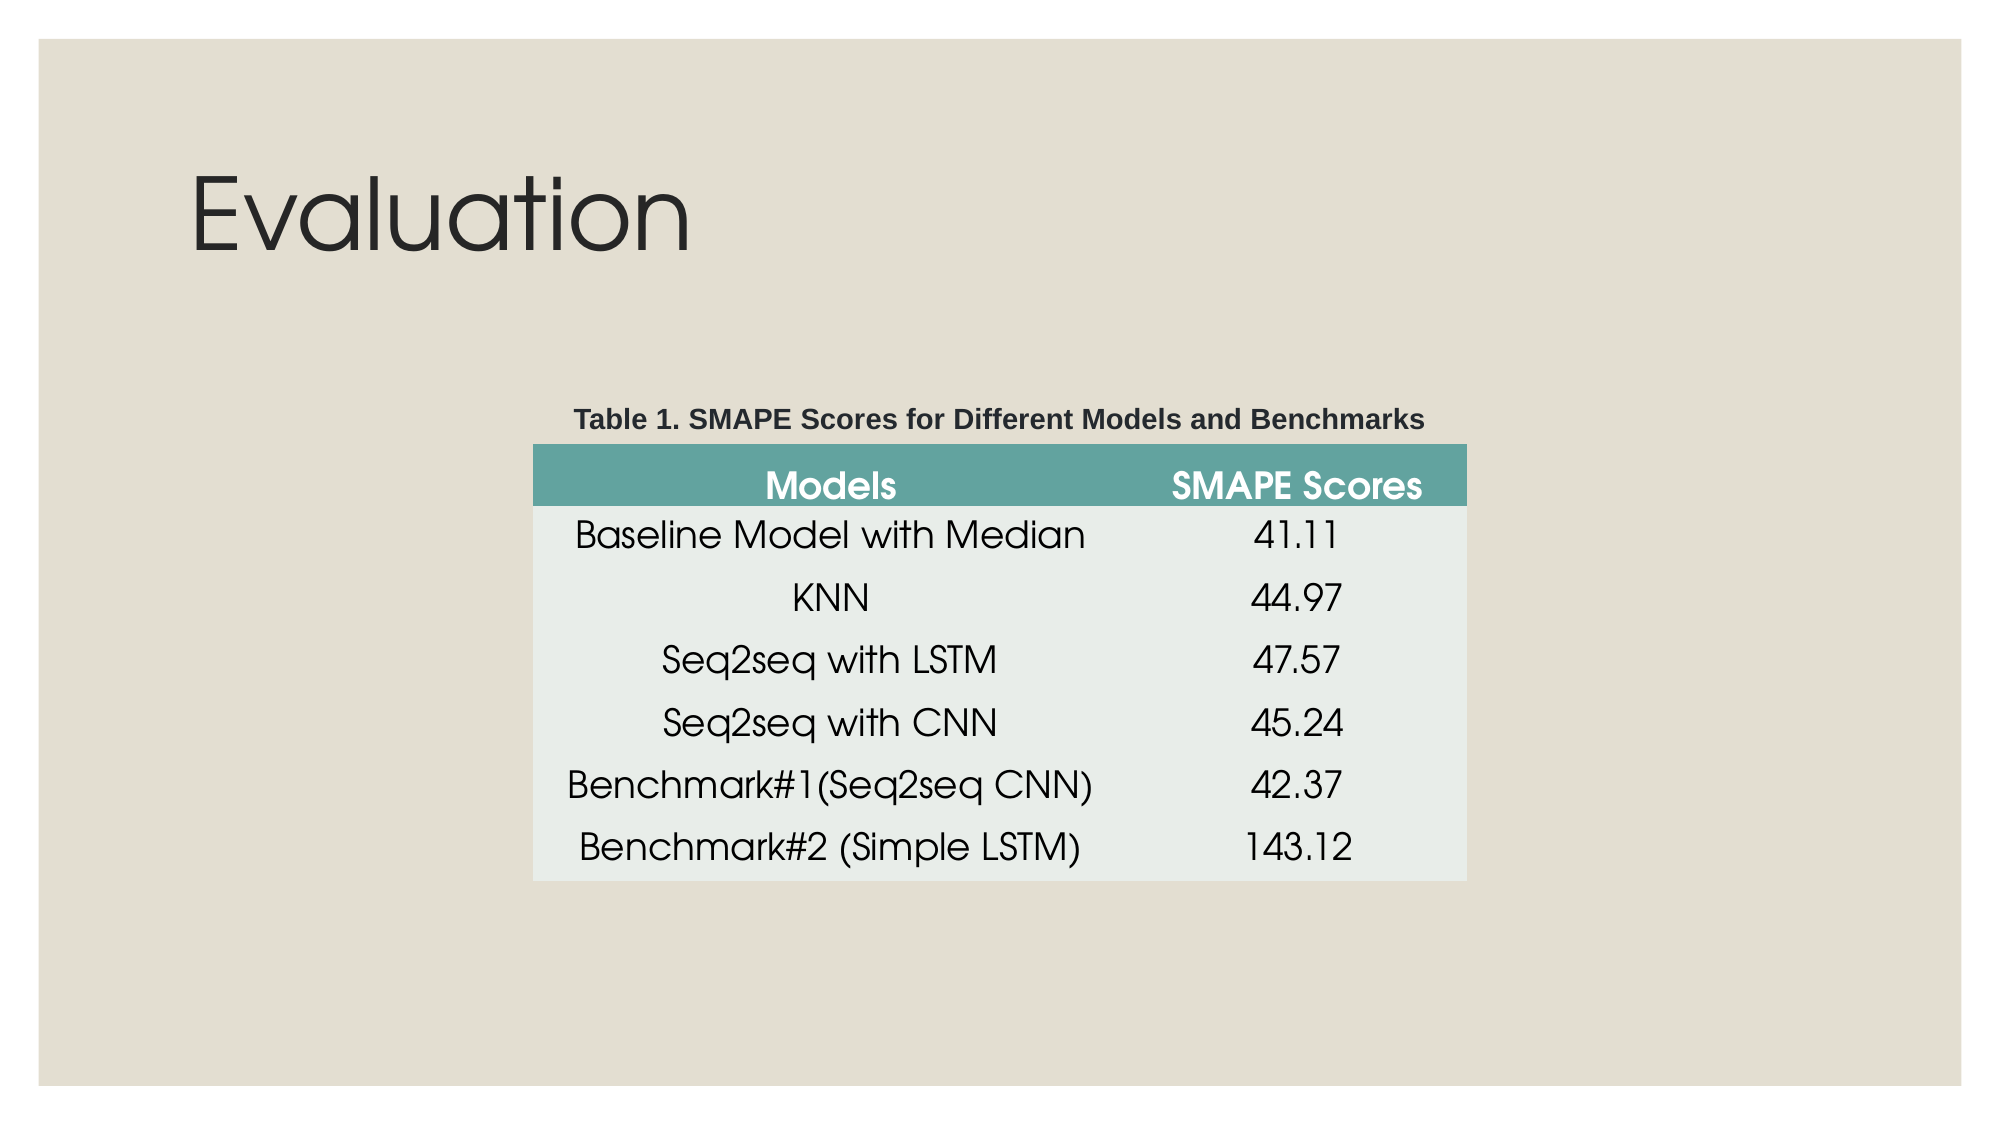

# Evaluation
Table 1. SMAPE Scores for Different Models and Benchmarks
| Models | SMAPE Scores |
| --- | --- |
| Baseline Model with Median | 41.11 |
| KNN | 44.97 |
| Seq2seq with LSTM | 47.57 |
| Seq2seq with CNN | 45.24 |
| Benchmark#1(Seq2seq CNN) | 42.37 |
| Benchmark#2 (Simple LSTM) | 143.12 |